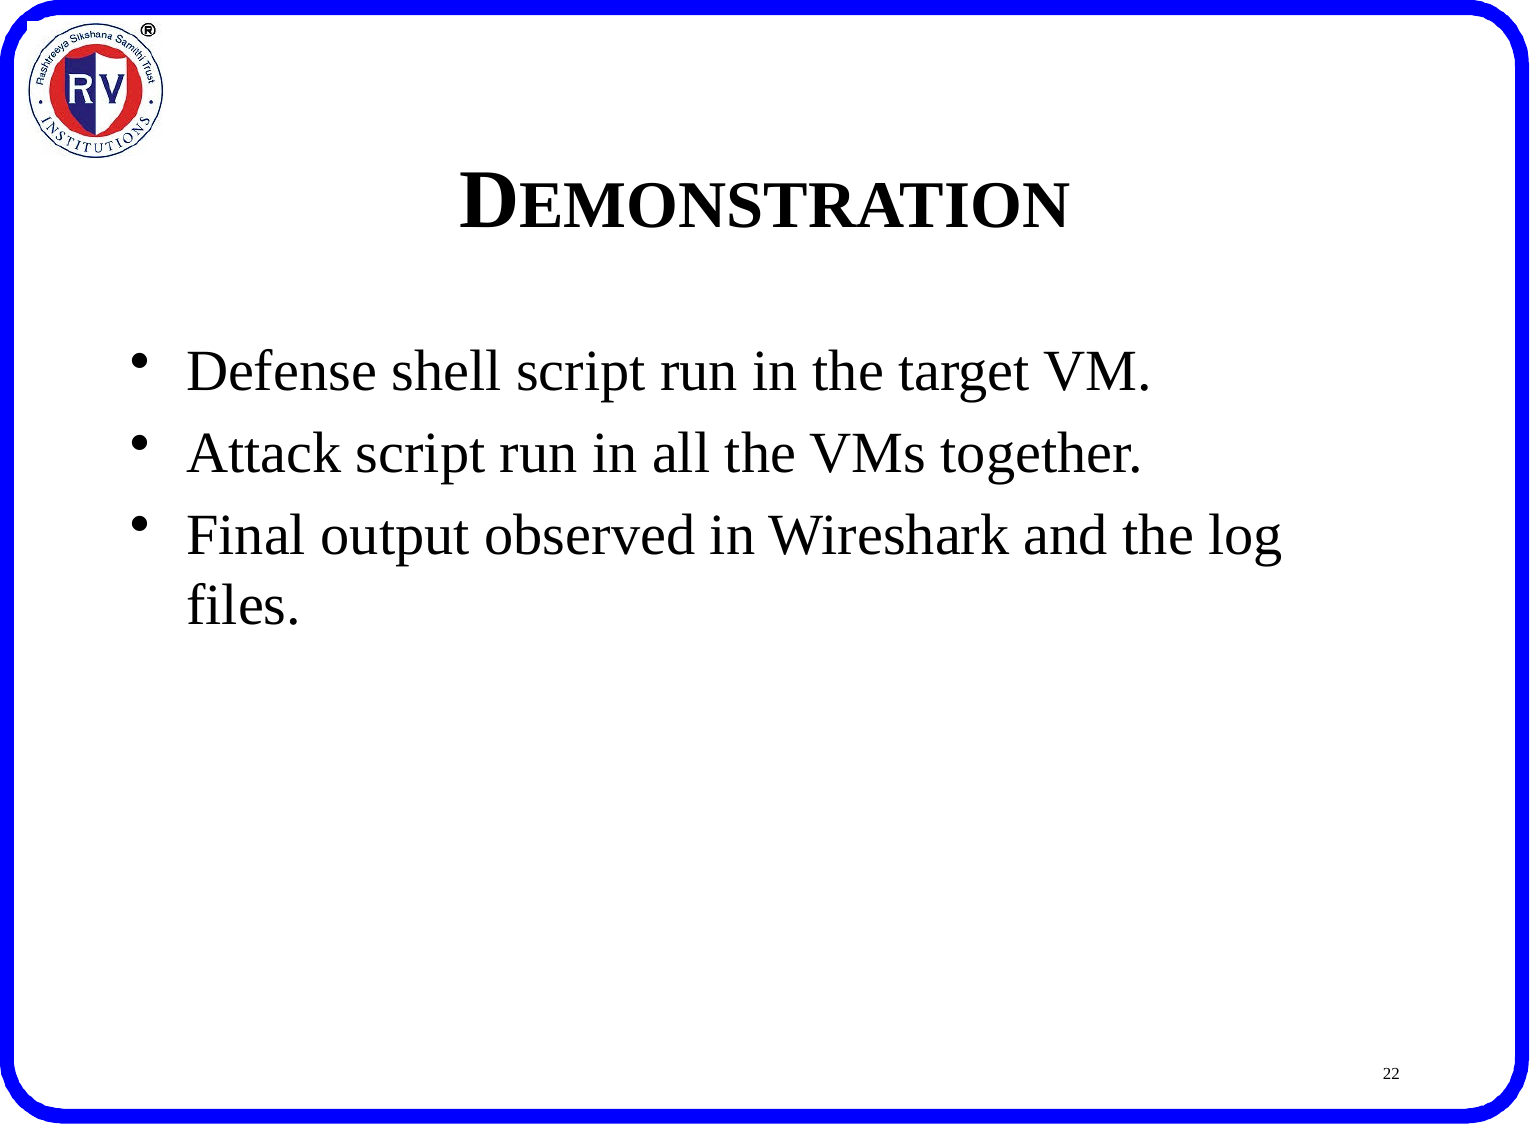

# DEMONSTRATION
Defense shell script run in the target VM.
Attack script run in all the VMs together.
Final output observed in Wireshark and the log files.
22